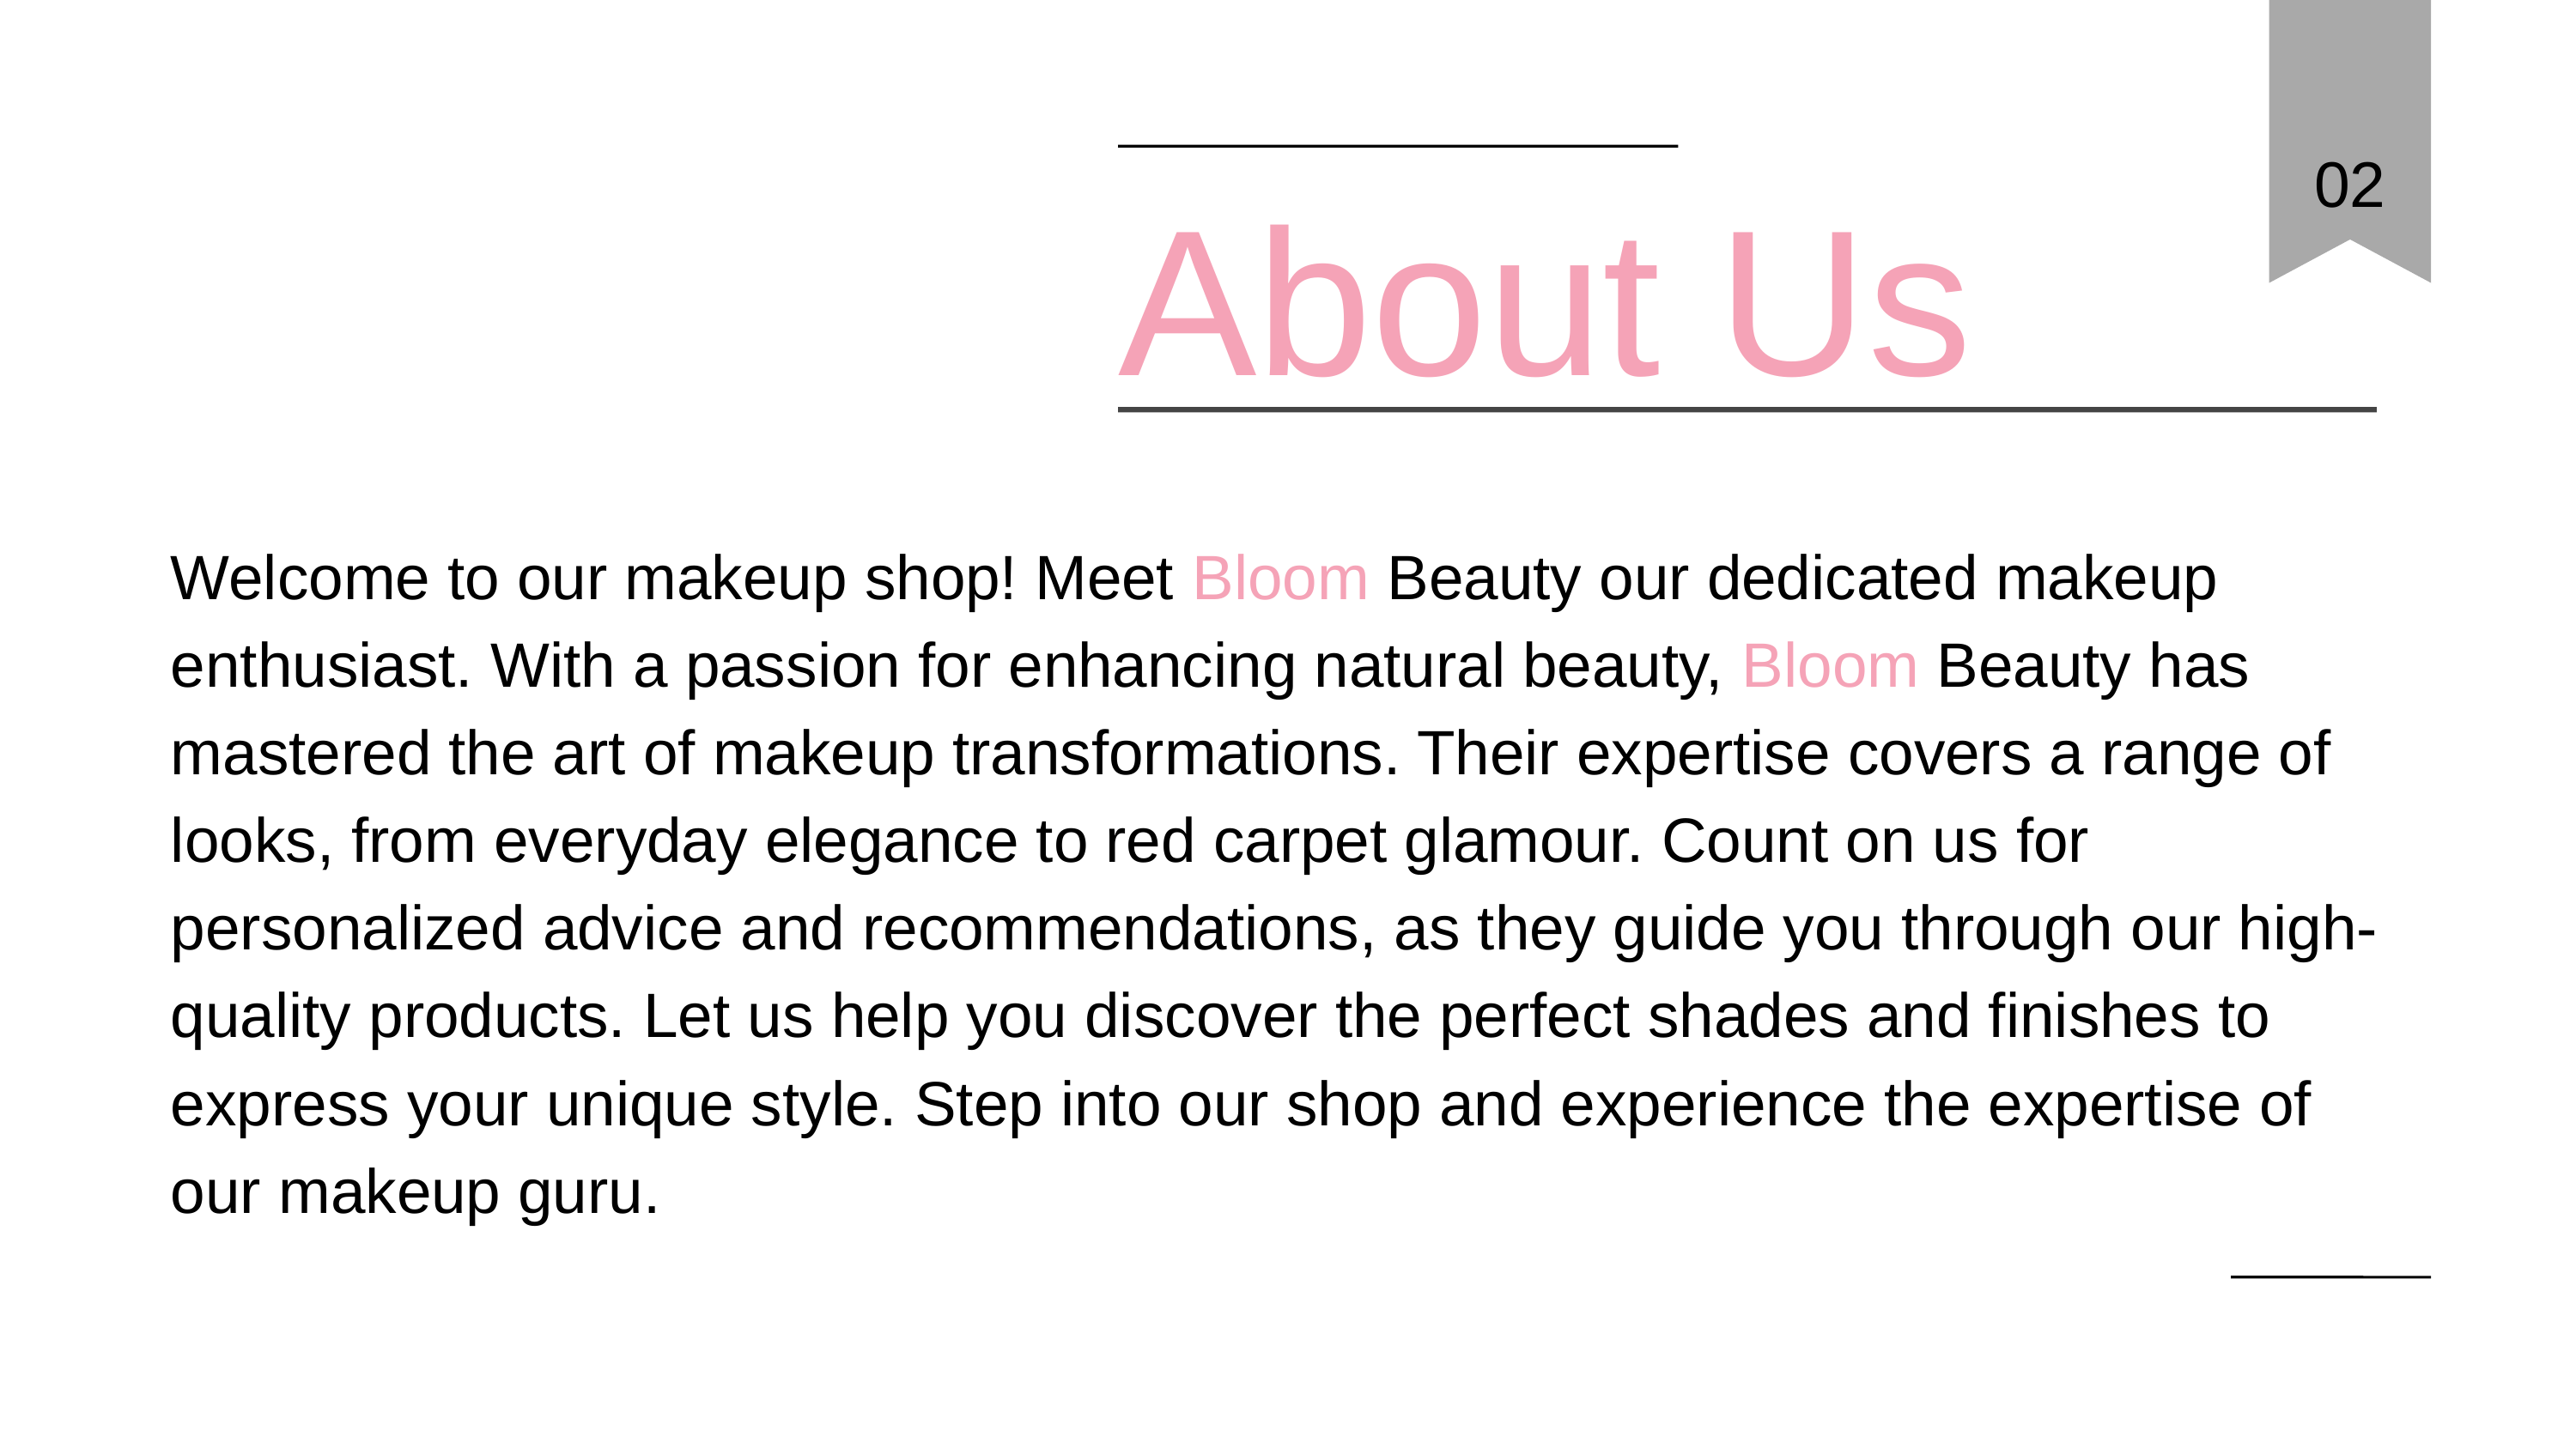

About Us
02

Welcome to our makeup shop! Meet Bloom Beauty our dedicated makeup enthusiast. With a passion for enhancing natural beauty, Bloom Beauty has mastered the art of makeup transformations. Their expertise covers a range of looks, from everyday elegance to red carpet glamour. Count on us for personalized advice and recommendations, as they guide you through our high-quality products. Let us help you discover the perfect shades and finishes to express your unique style. Step into our shop and experience the expertise of our makeup guru.